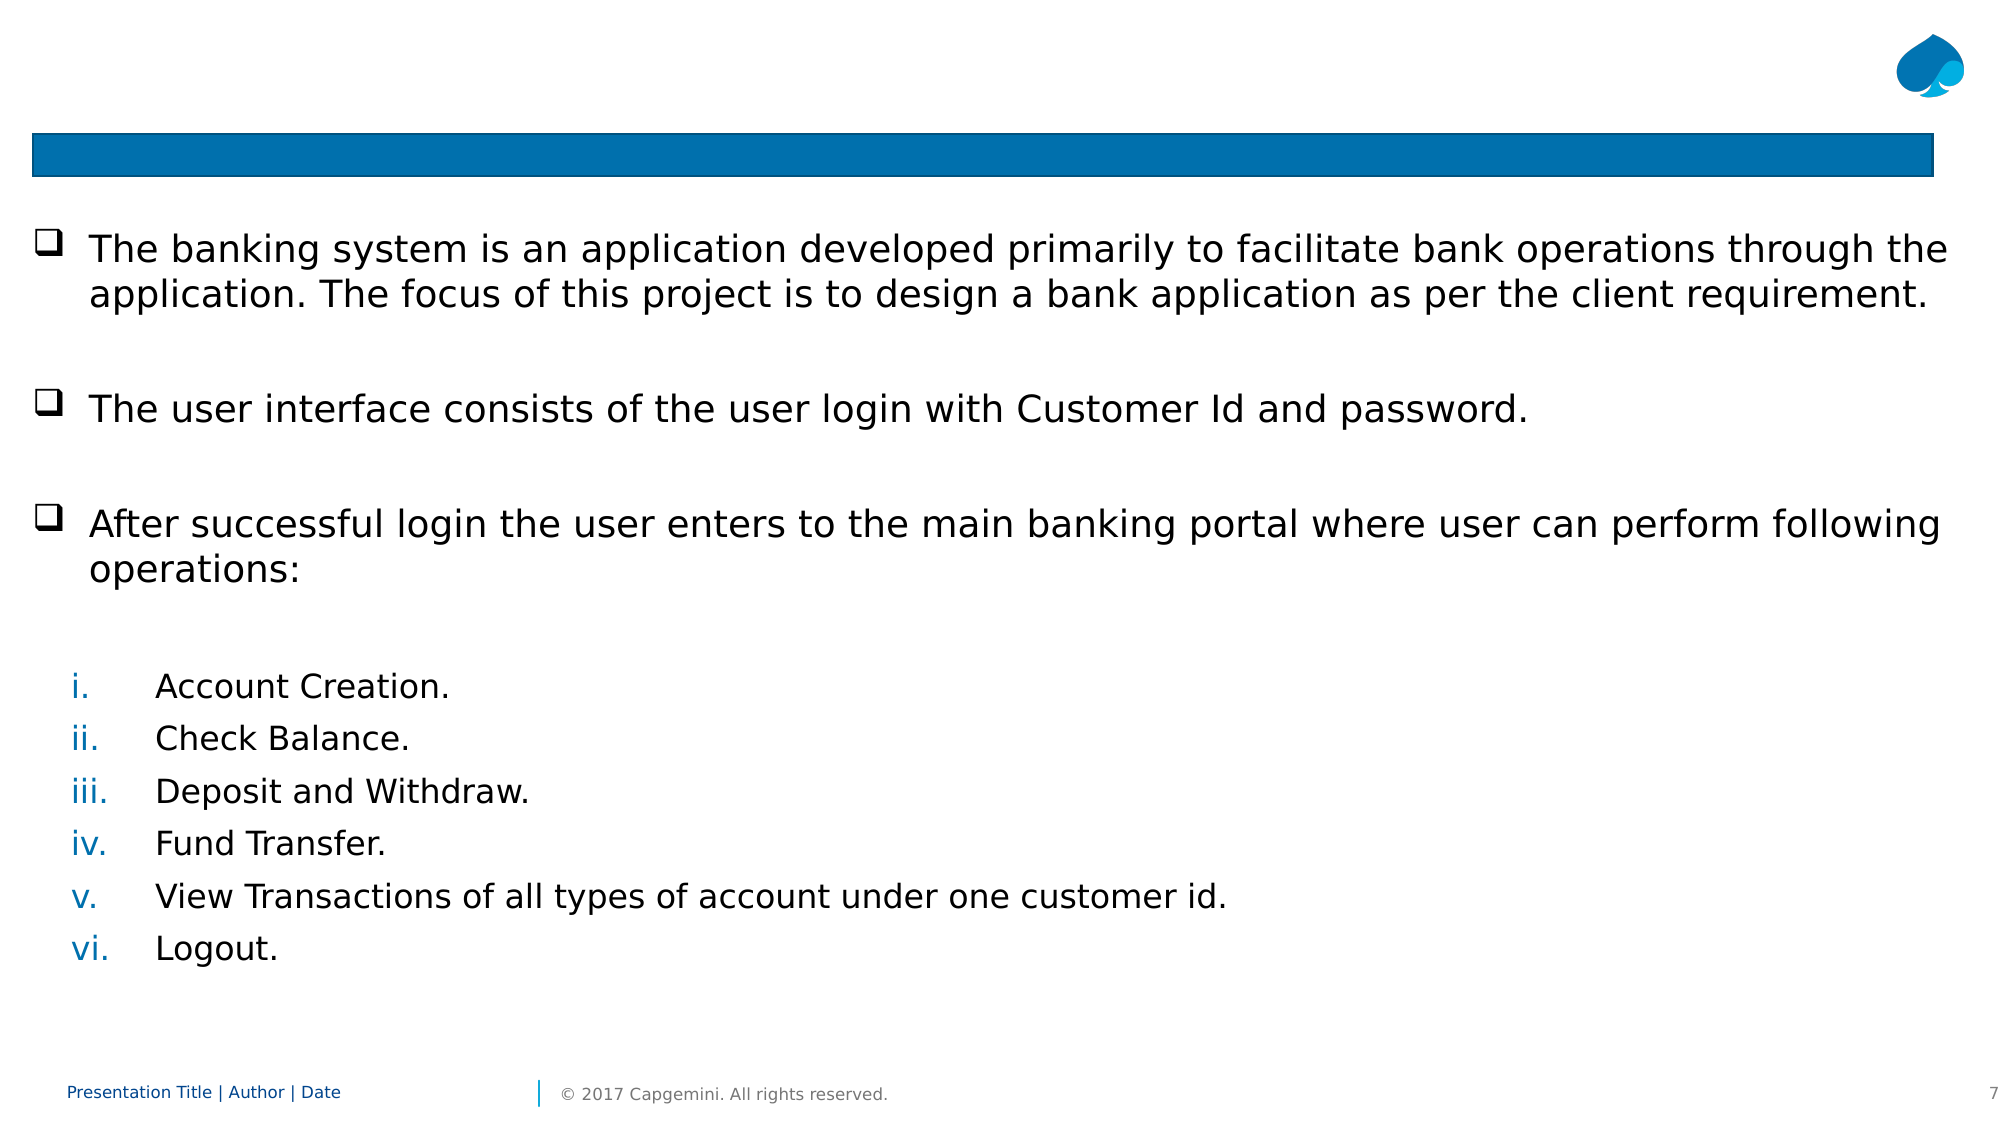

The banking system is an application developed primarily to facilitate bank operations through the application. The focus of this project is to design a bank application as per the client requirement.

The user interface consists of the user login with Customer Id and password.

After successful login the user enters to the main banking portal where user can perform following operations:

Account Creation.
Check Balance.
Deposit and Withdraw.
Fund Transfer.
View Transactions of all types of account under one customer id.
Logout.